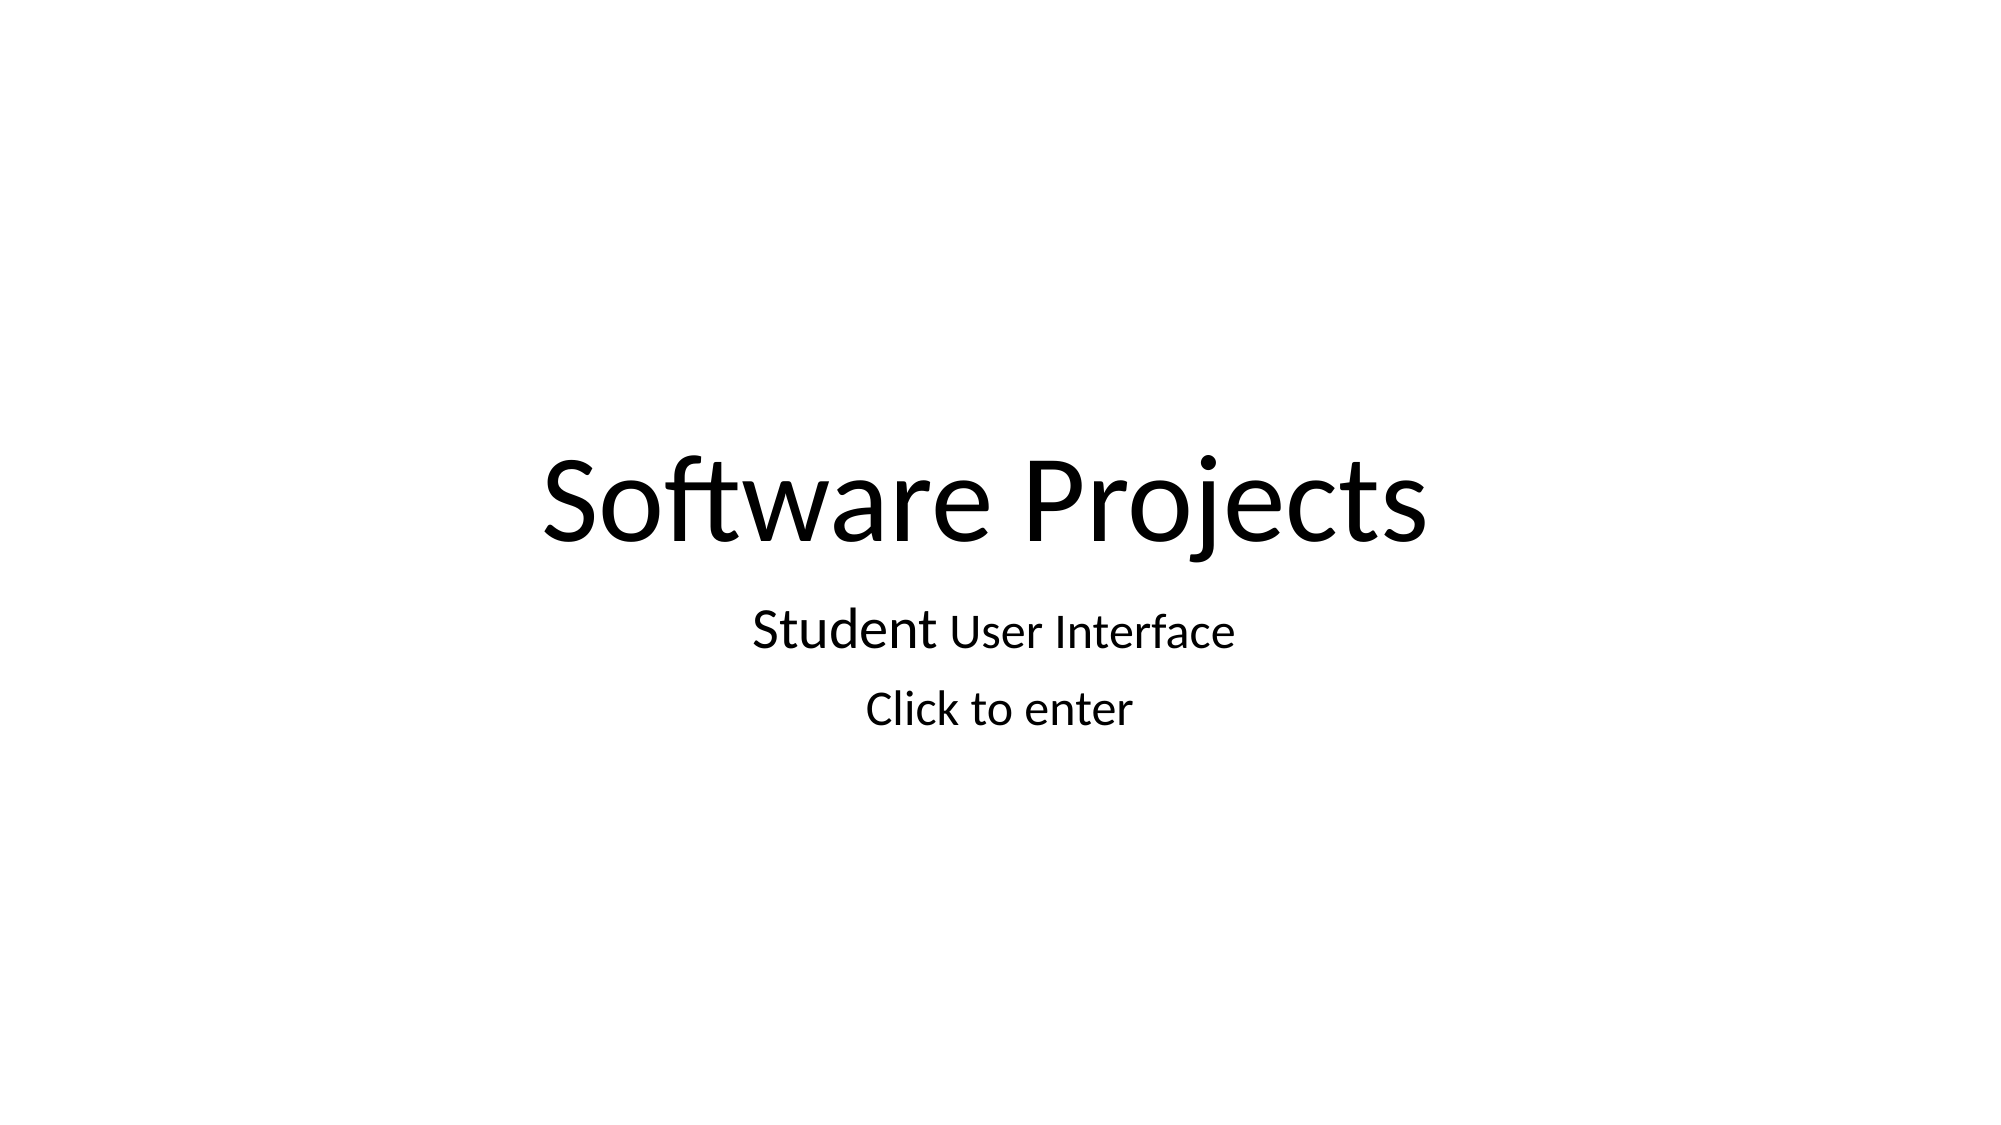

# Software Projects
Student User Interface
Click to enter